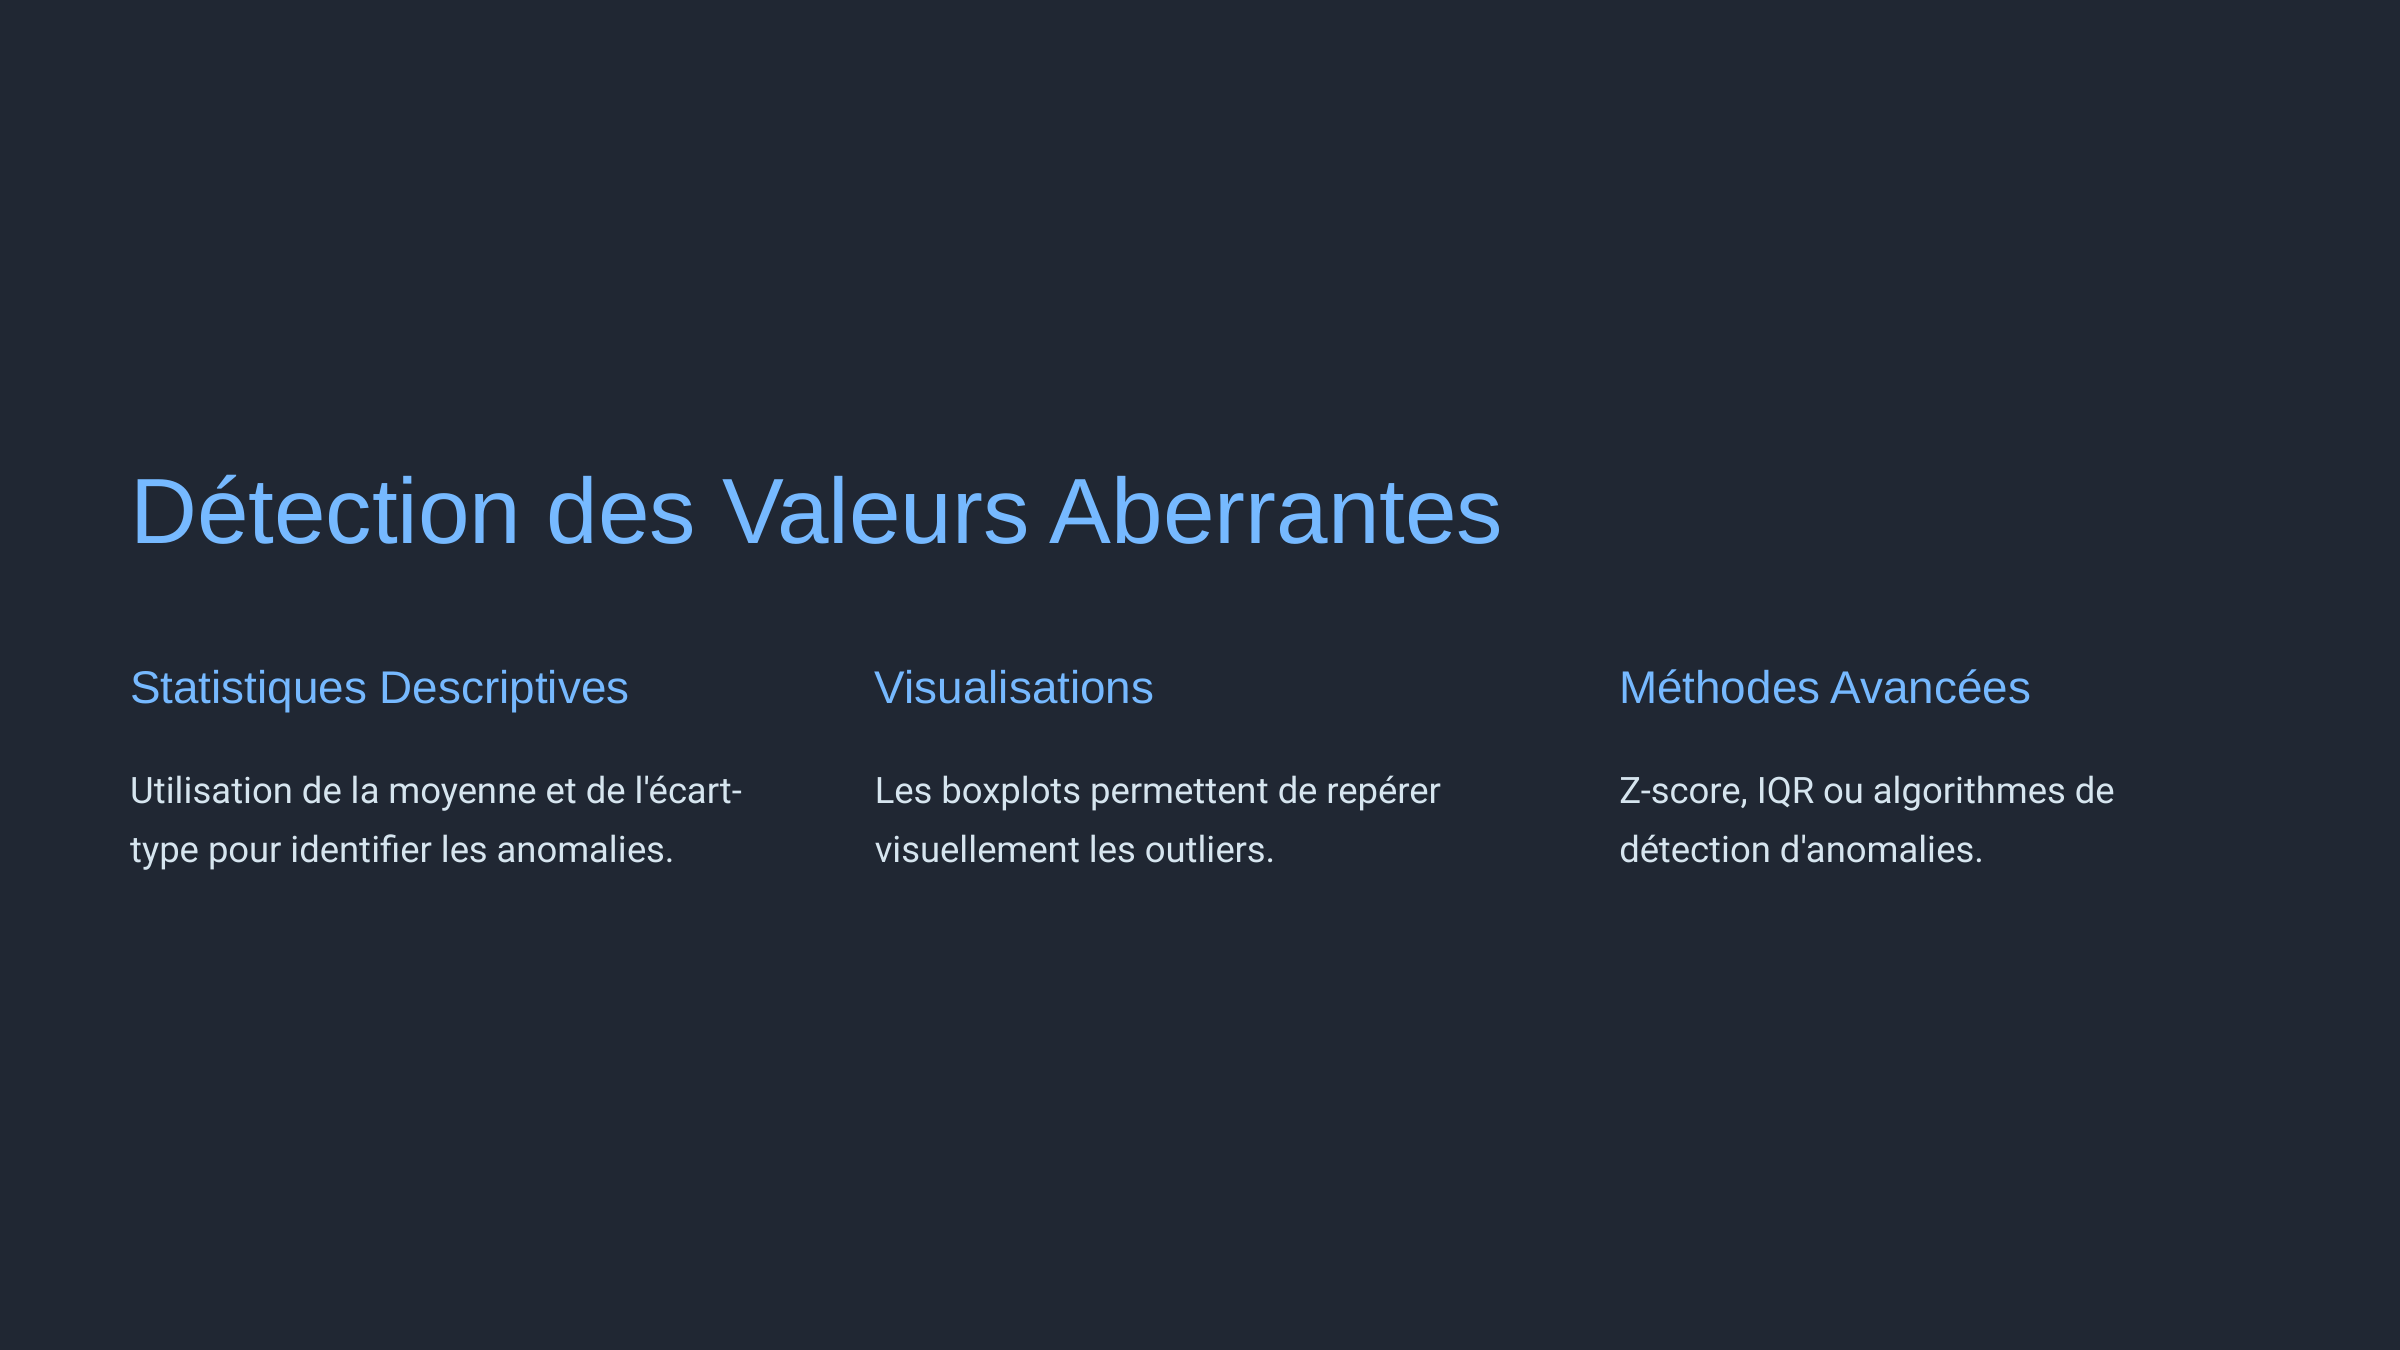

Détection des Valeurs Aberrantes
Statistiques Descriptives
Visualisations
Méthodes Avancées
Utilisation de la moyenne et de l'écart-type pour identifier les anomalies.
Les boxplots permettent de repérer visuellement les outliers.
Z-score, IQR ou algorithmes de détection d'anomalies.